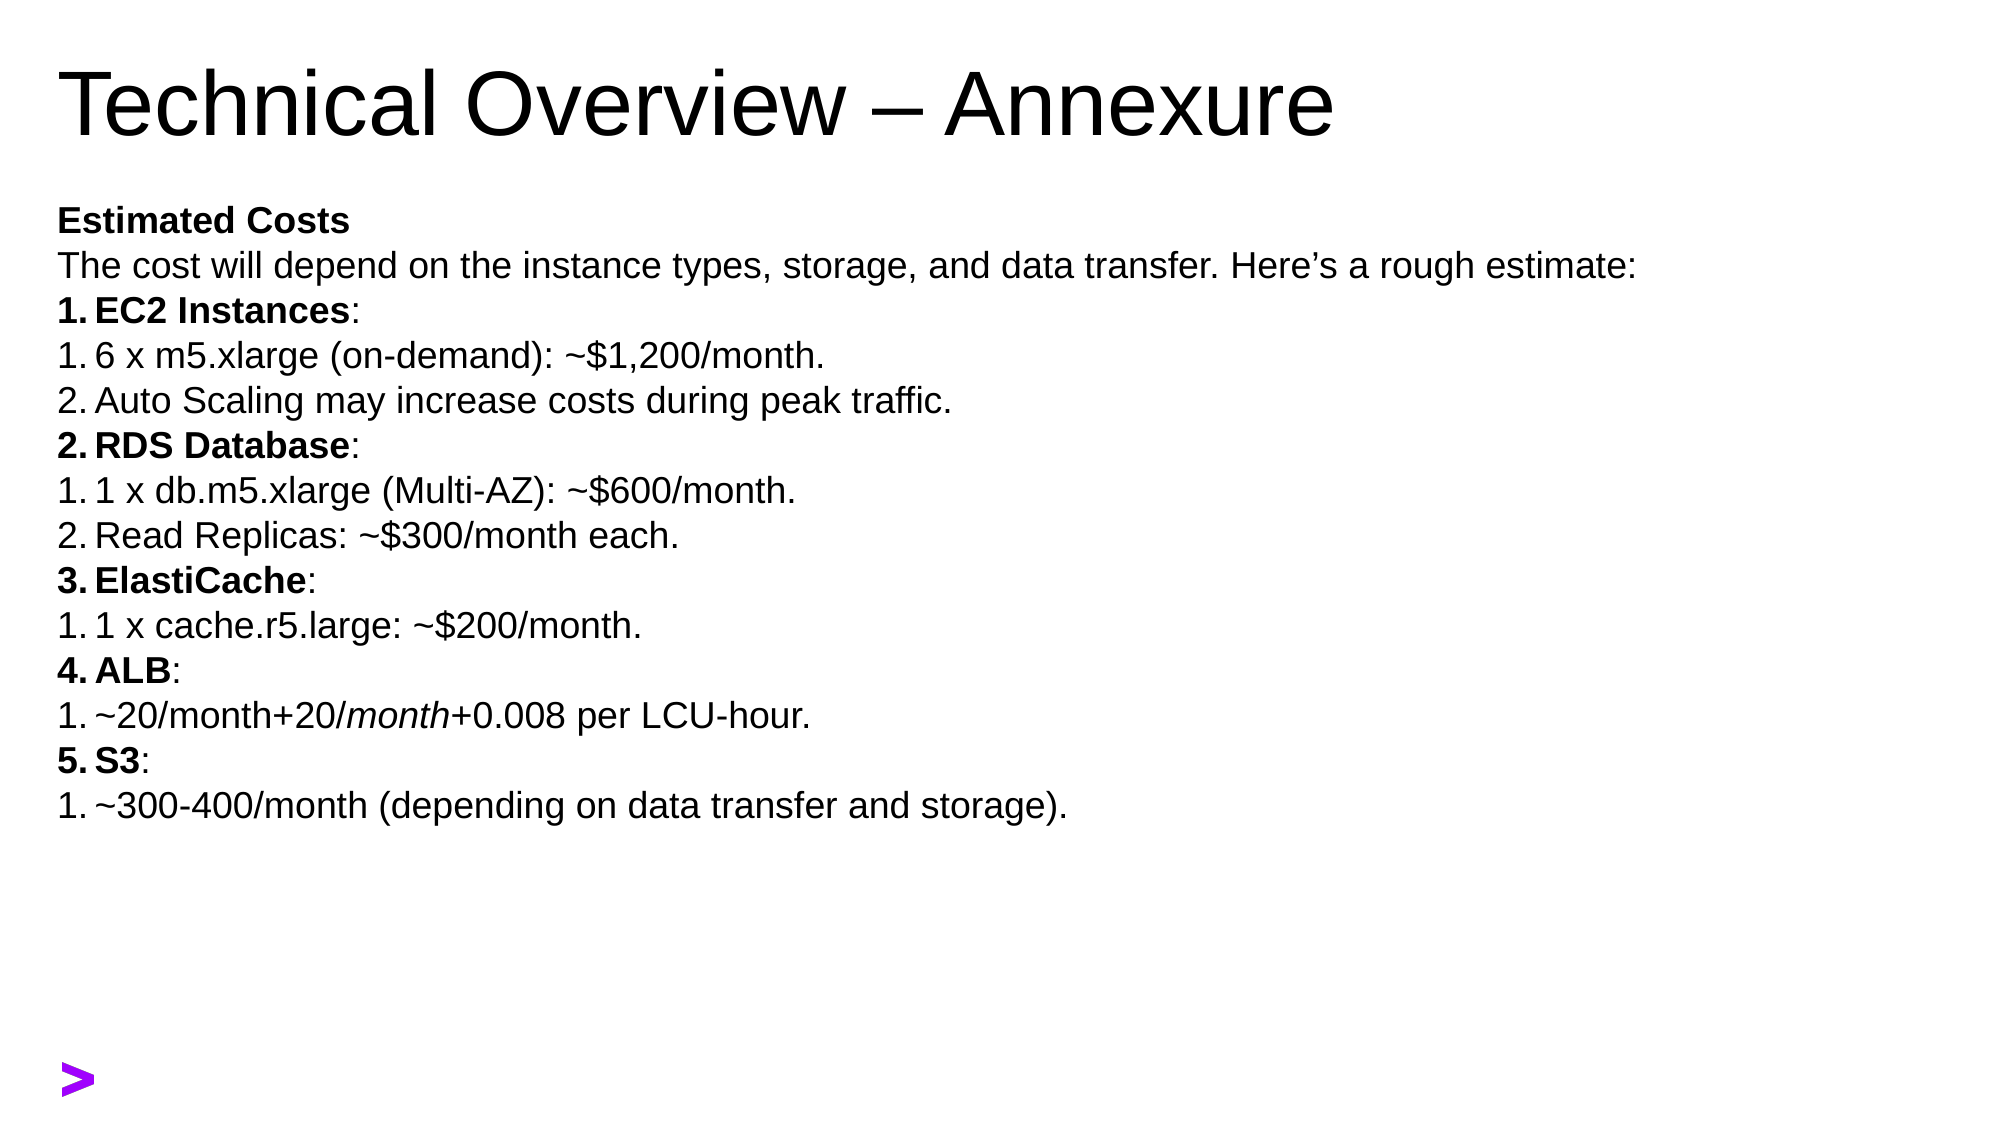

# Technical Overview – Annexure
Estimated Costs
The cost will depend on the instance types, storage, and data transfer. Here’s a rough estimate:
EC2 Instances:
6 x m5.xlarge (on-demand): ~$1,200/month.
Auto Scaling may increase costs during peak traffic.
RDS Database:
1 x db.m5.xlarge (Multi-AZ): ~$600/month.
Read Replicas: ~$300/month each.
ElastiCache:
1 x cache.r5.large: ~$200/month.
ALB:
~20/month+20/month+0.008 per LCU-hour.
S3:
~300-400/month (depending on data transfer and storage).

Copyright © 2022 Accenture. All rights reserved.
17